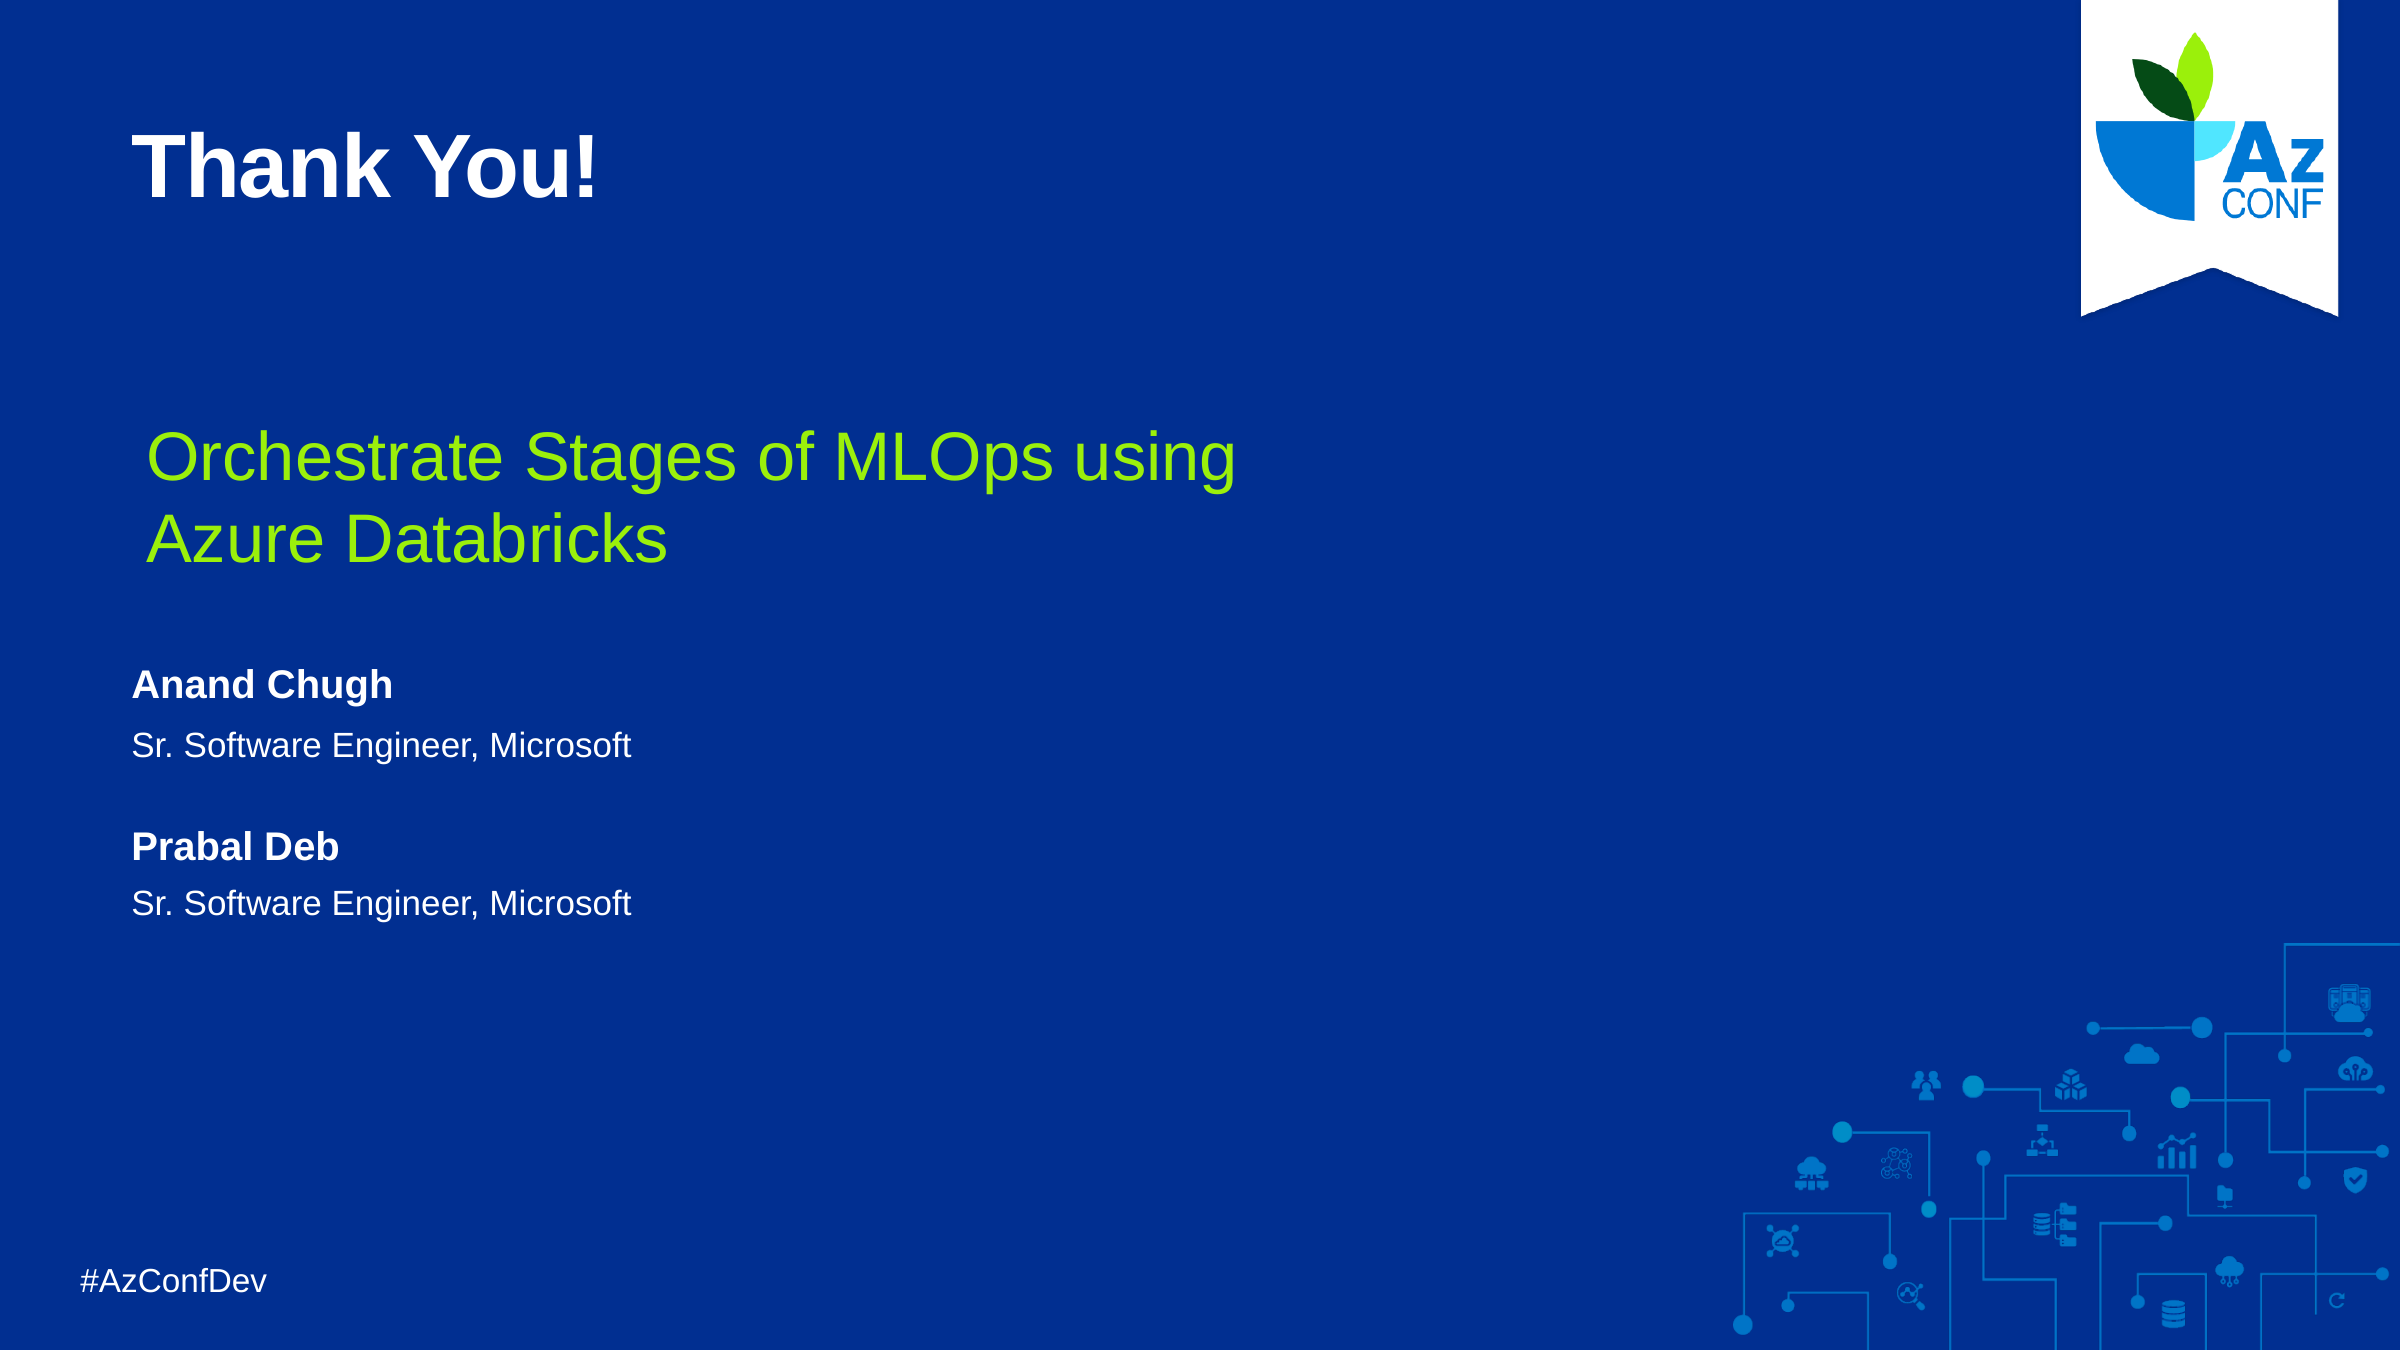

# Thank You!
Orchestrate Stages of MLOps using Azure Databricks
Anand Chugh
Sr. Software Engineer, Microsoft
Prabal Deb
Sr. Software Engineer, Microsoft